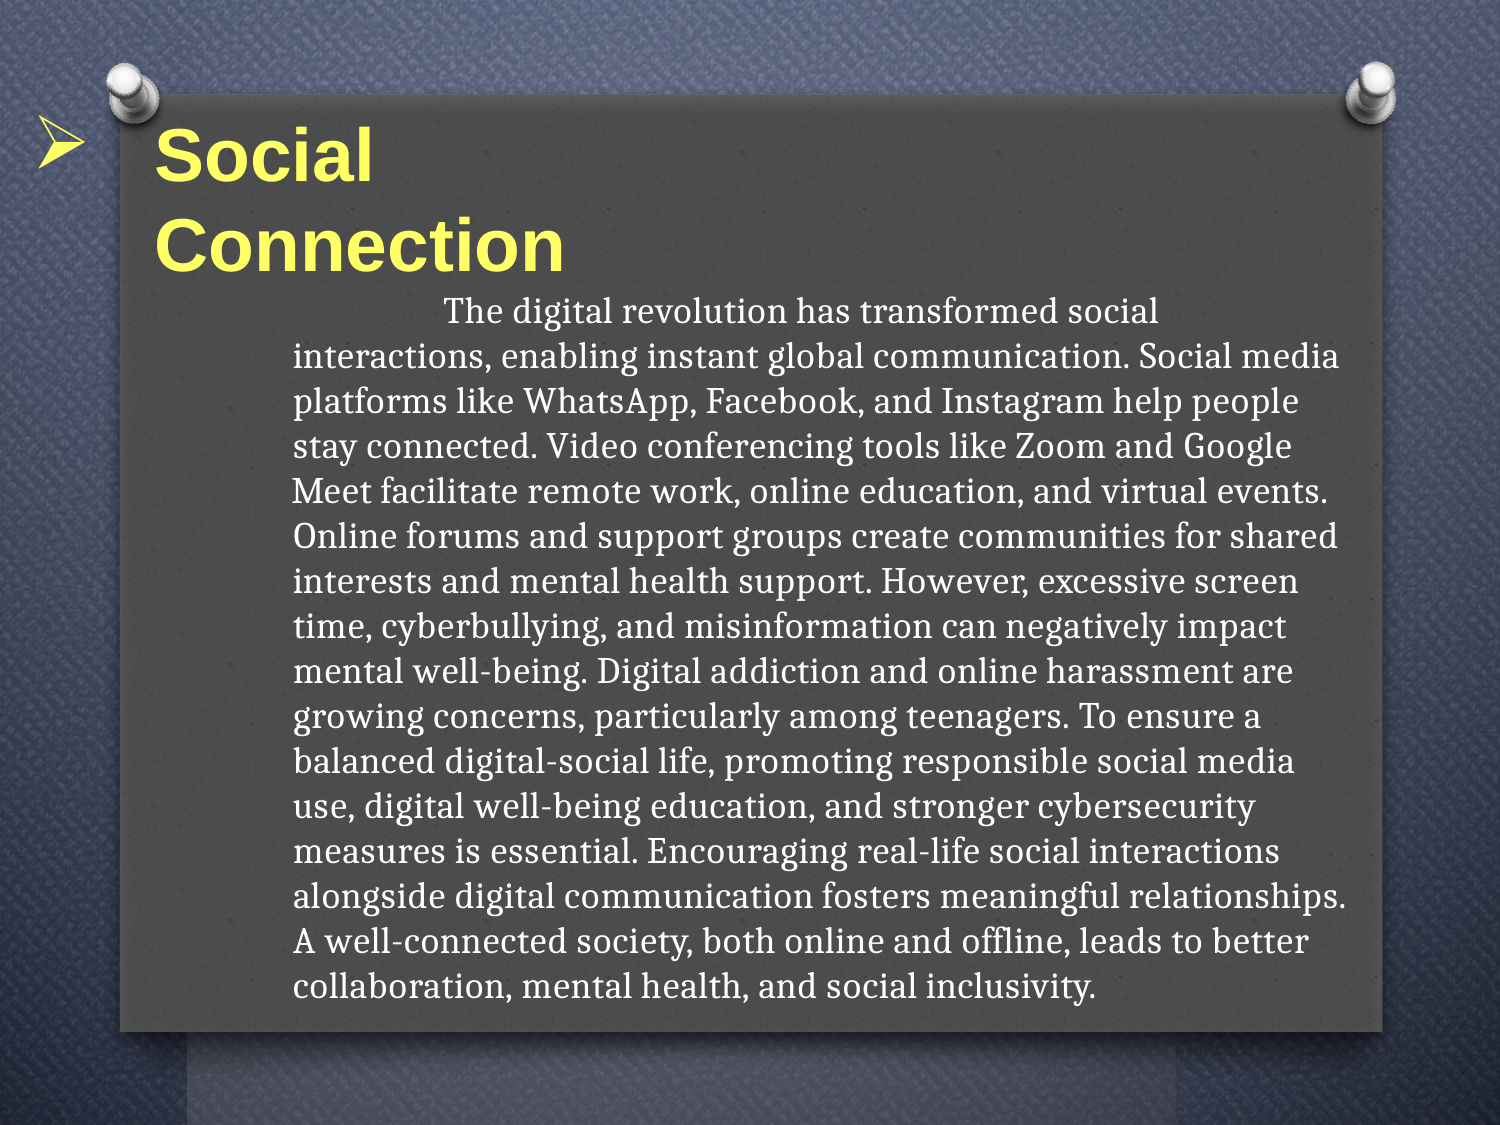

# Social Connection
	The digital revolution has transformed social interactions, enabling instant global communication. Social media platforms like WhatsApp, Facebook, and Instagram help people stay connected. Video conferencing tools like Zoom and Google Meet facilitate remote work, online education, and virtual events. Online forums and support groups create communities for shared interests and mental health support. However, excessive screen time, cyberbullying, and misinformation can negatively impact mental well-being. Digital addiction and online harassment are growing concerns, particularly among teenagers. To ensure a balanced digital-social life, promoting responsible social media use, digital well-being education, and stronger cybersecurity measures is essential. Encouraging real-life social interactions alongside digital communication fosters meaningful relationships. A well-connected society, both online and offline, leads to better collaboration, mental health, and social inclusivity.